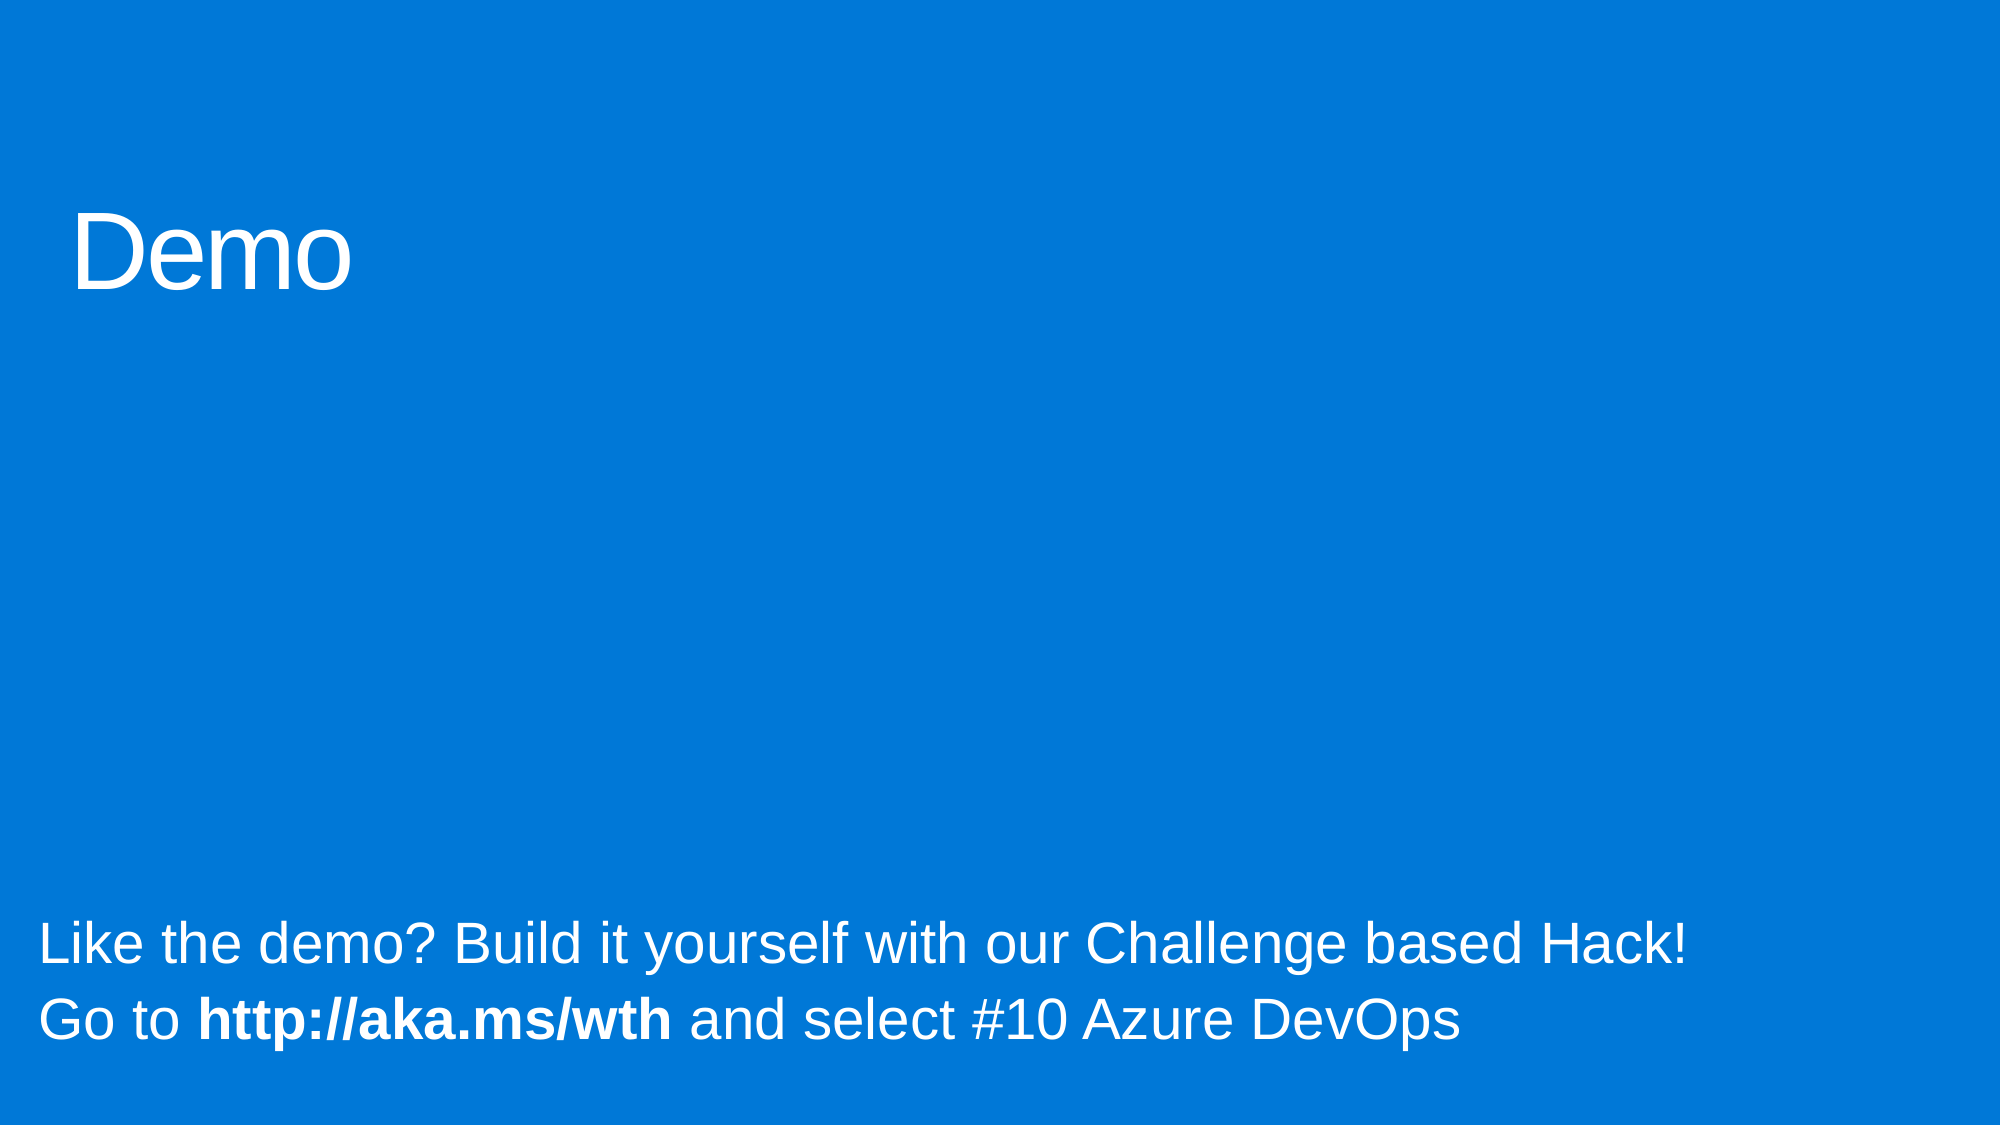

# Demo
Like the demo? Build it yourself with our Challenge based Hack!
Go to http://aka.ms/wth and select #10 Azure DevOps